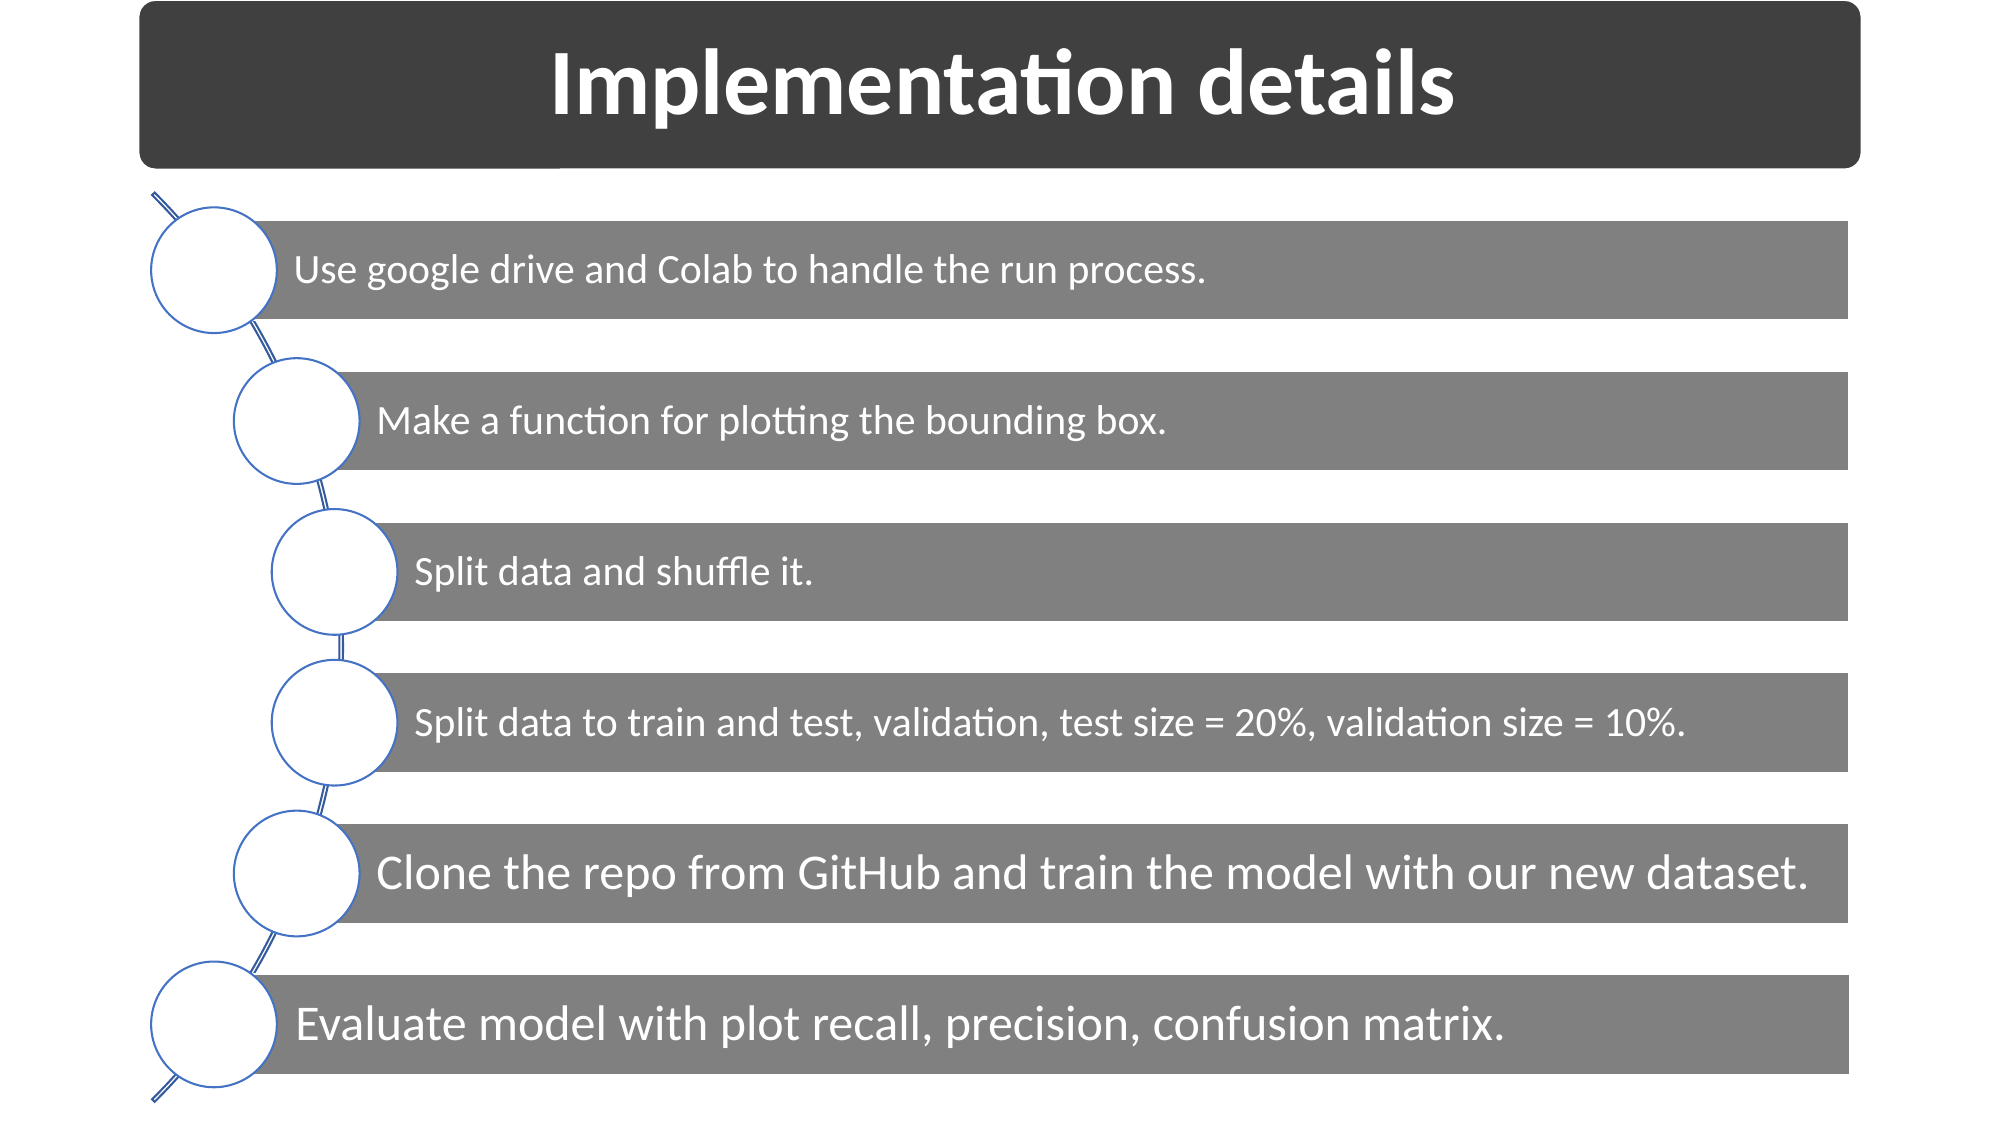

Implementation details
Use google drive and Colab to handle the run process.
Make a function for plotting the bounding box.
Split data and shuffle it.
Split data to train and test, validation, test size = 20%, validation size = 10%.
Clone the repo from GitHub and train the model with our new dataset.
Evaluate model with plot recall, precision, confusion matrix.